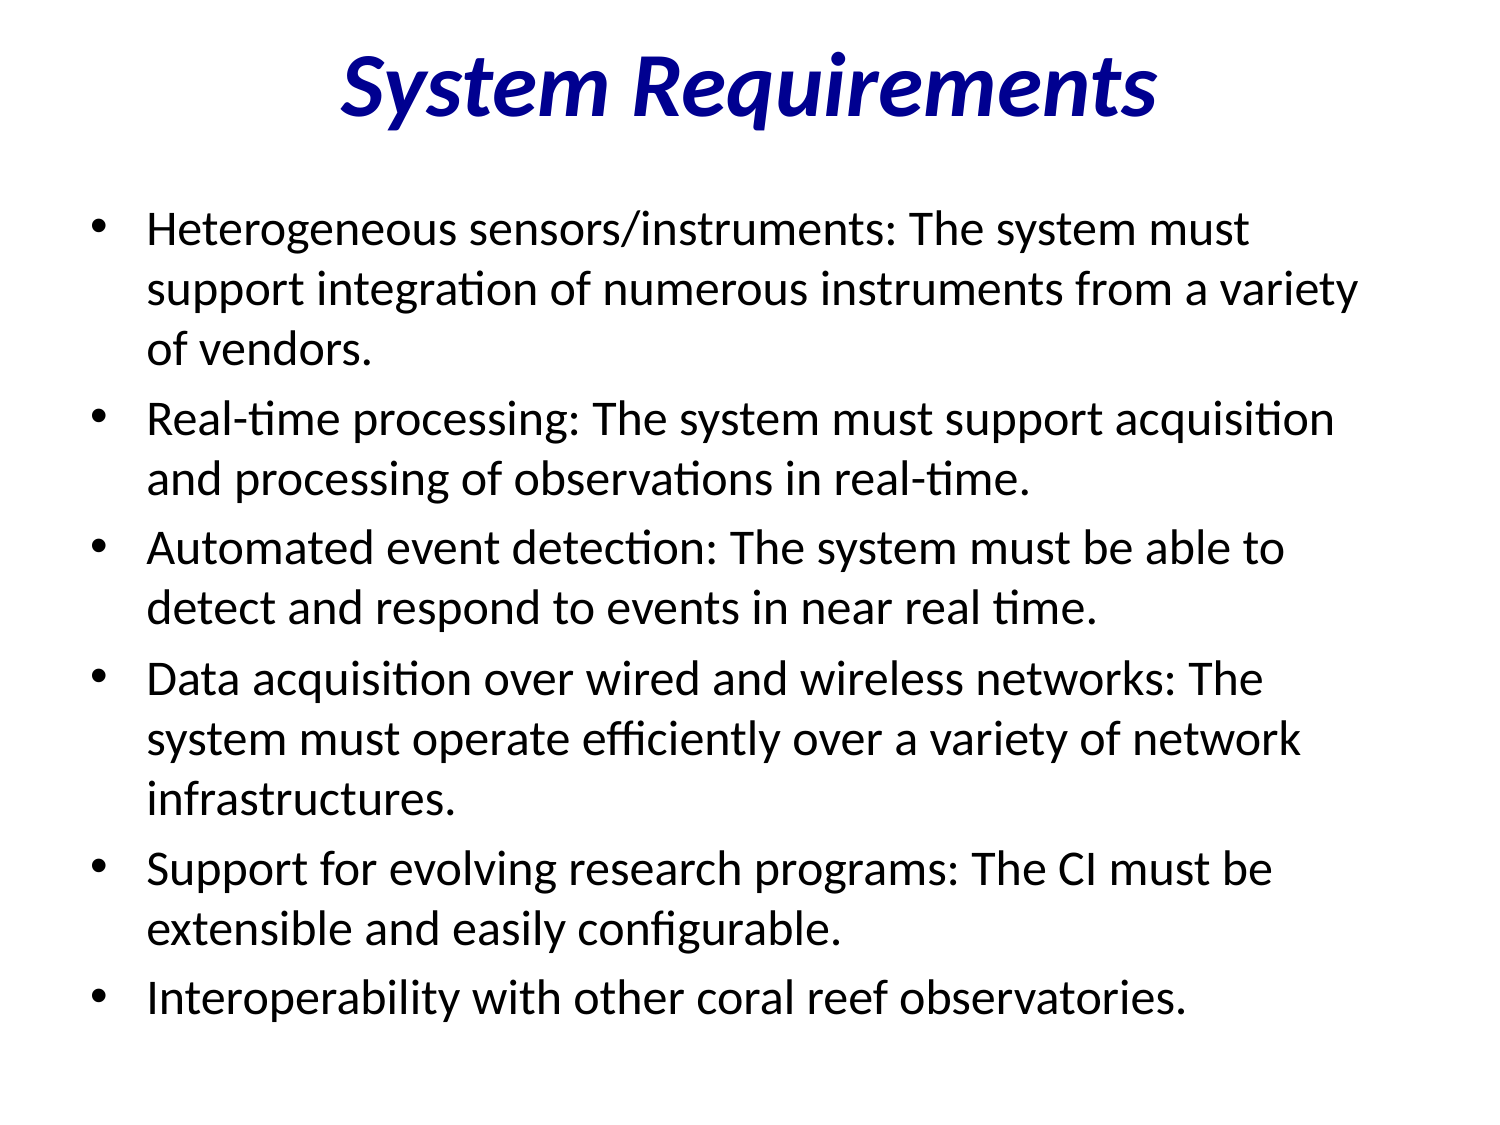

# System Requirements
Heterogeneous sensors/instruments: The system must support integration of numerous instruments from a variety of vendors.
Real-time processing: The system must support acquisition and processing of observations in real-time.
Automated event detection: The system must be able to detect and respond to events in near real time.
Data acquisition over wired and wireless networks: The system must operate efficiently over a variety of network infrastructures.
Support for evolving research programs: The CI must be extensible and easily configurable.
Interoperability with other coral reef observatories.